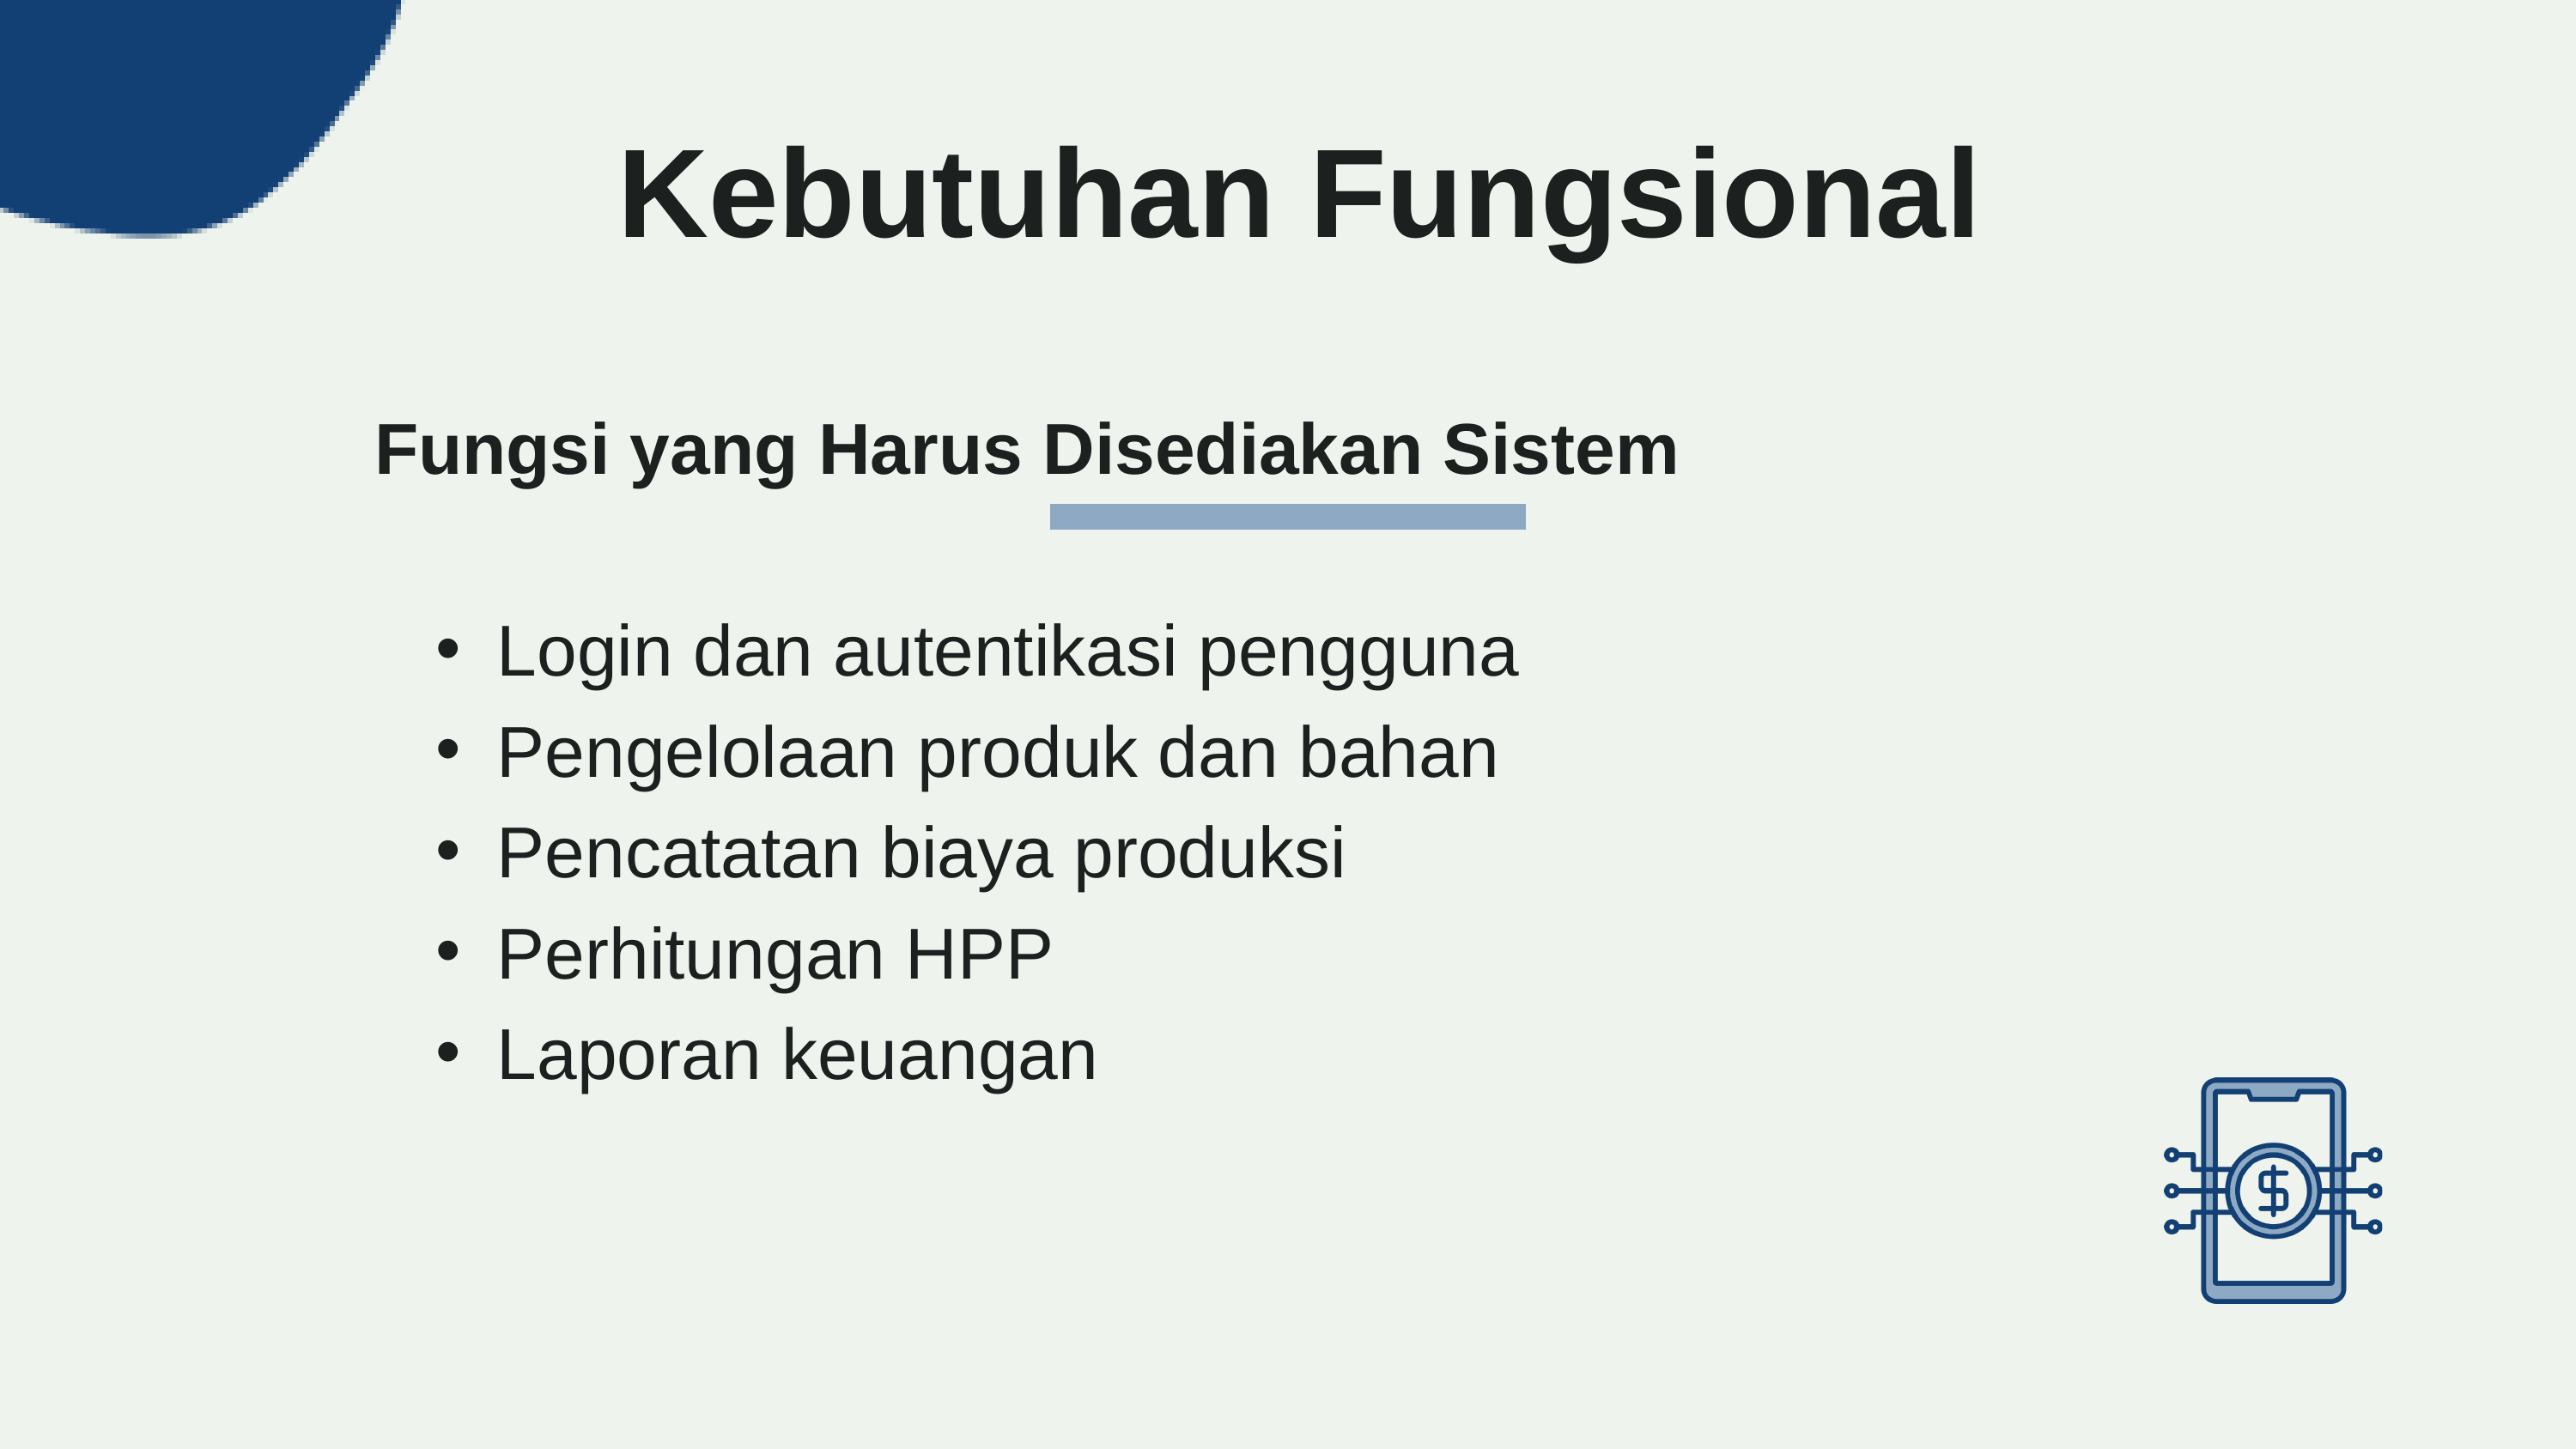

Kebutuhan Fungsional
Fungsi yang Harus Disediakan Sistem

Login dan autentikasi pengguna
Pengelolaan produk dan bahan
Pencatatan biaya produksi
Perhitungan HPP
Laporan keuangan